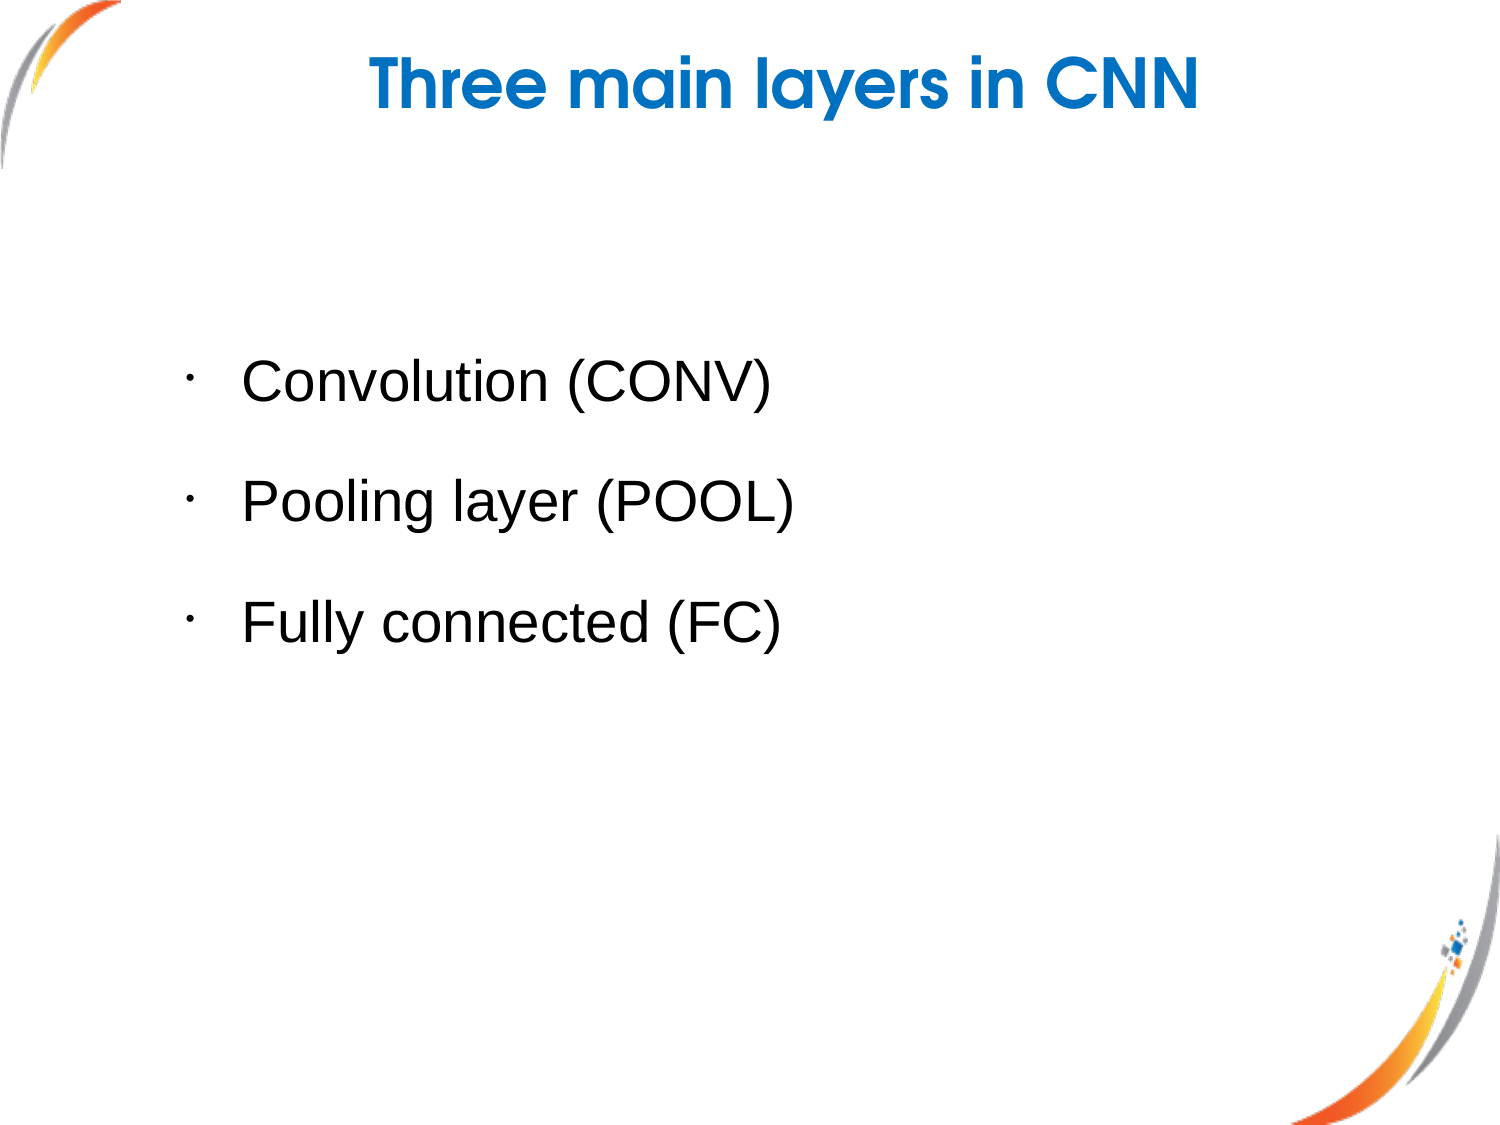

Three main layers in CNN
# Convolution (CONV)
Pooling layer (POOL)
Fully connected (FC)